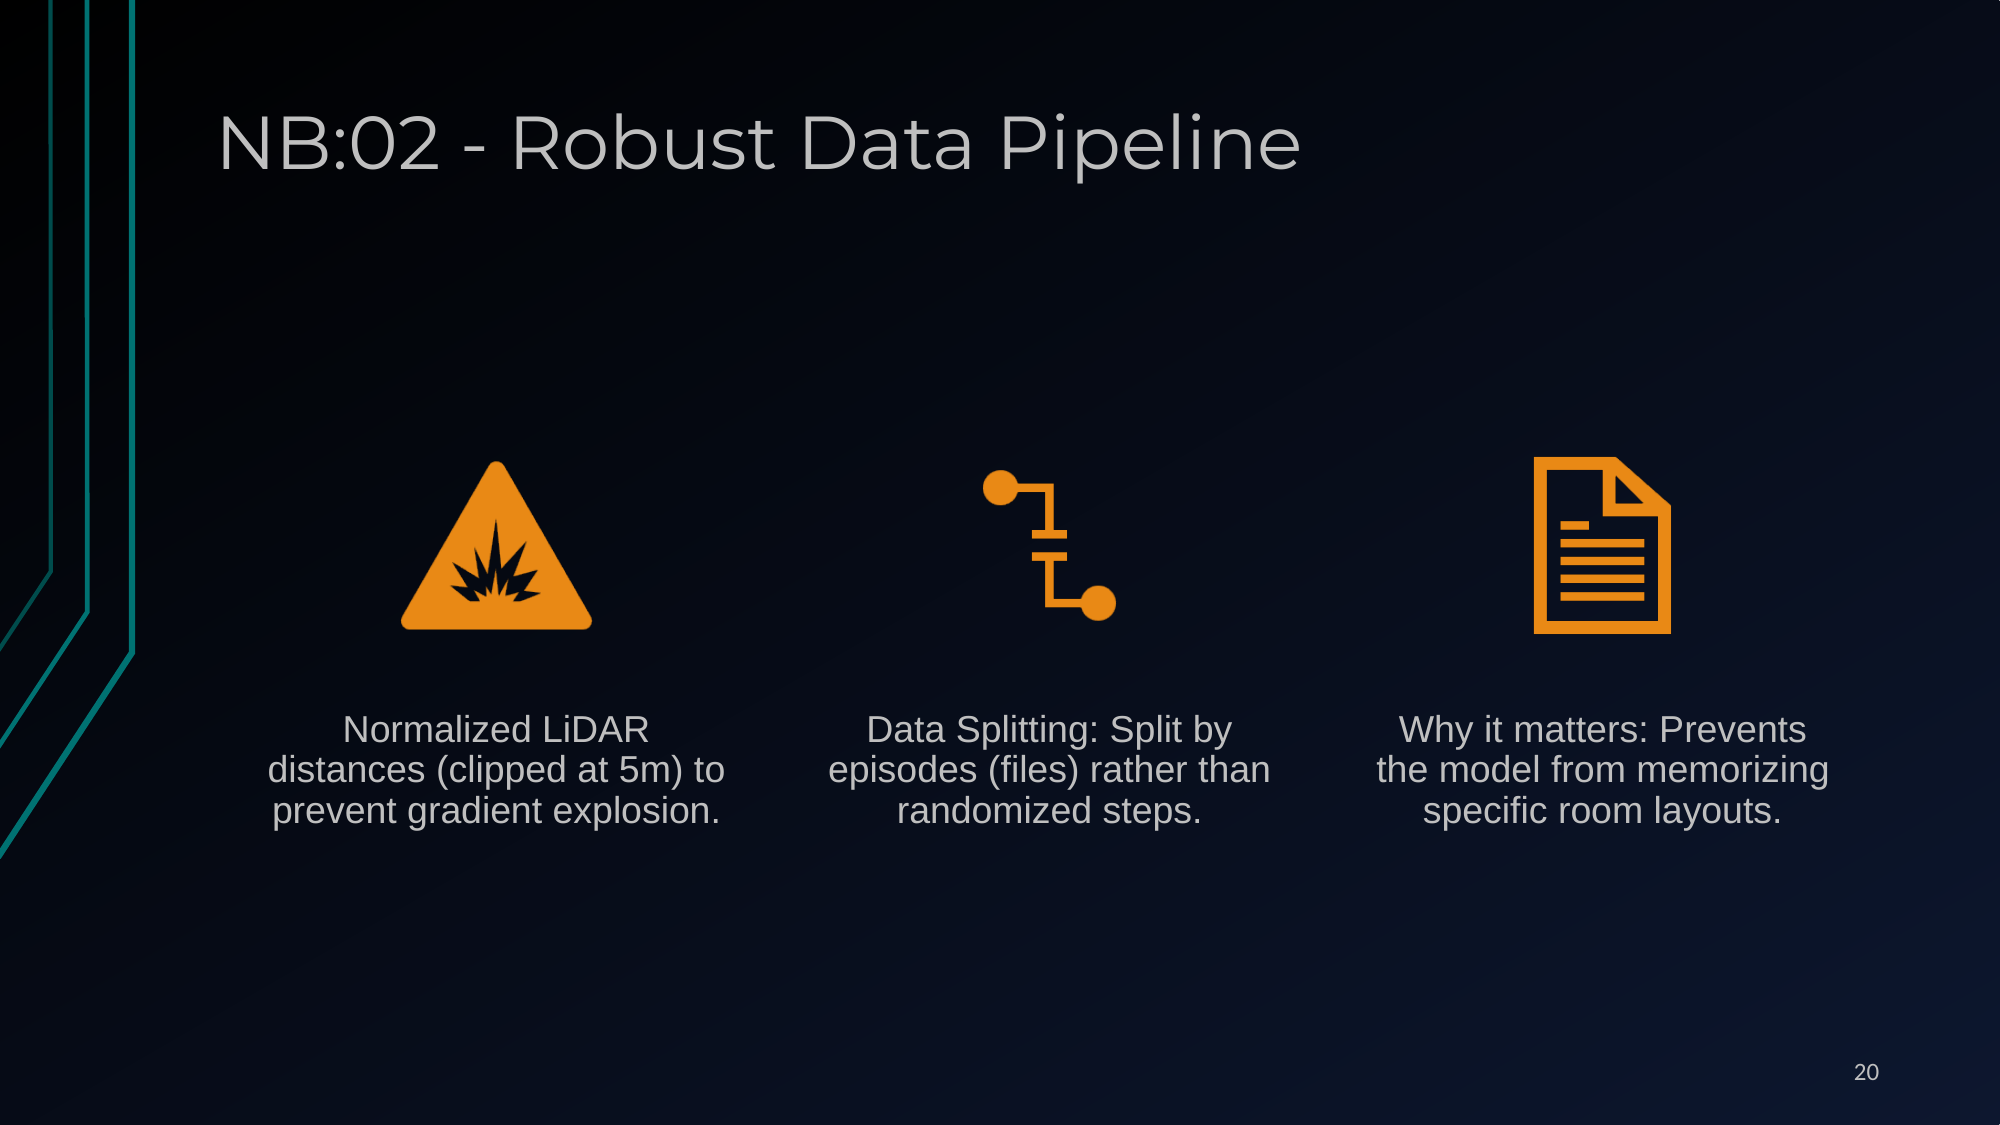

# NB:02 - Robust Data Pipeline
Normalized LiDAR distances (clipped at 5m) to prevent gradient explosion.
Data Splitting: Split by episodes (files) rather than randomized steps.
Why it matters: Prevents the model from memorizing specific room layouts.
20